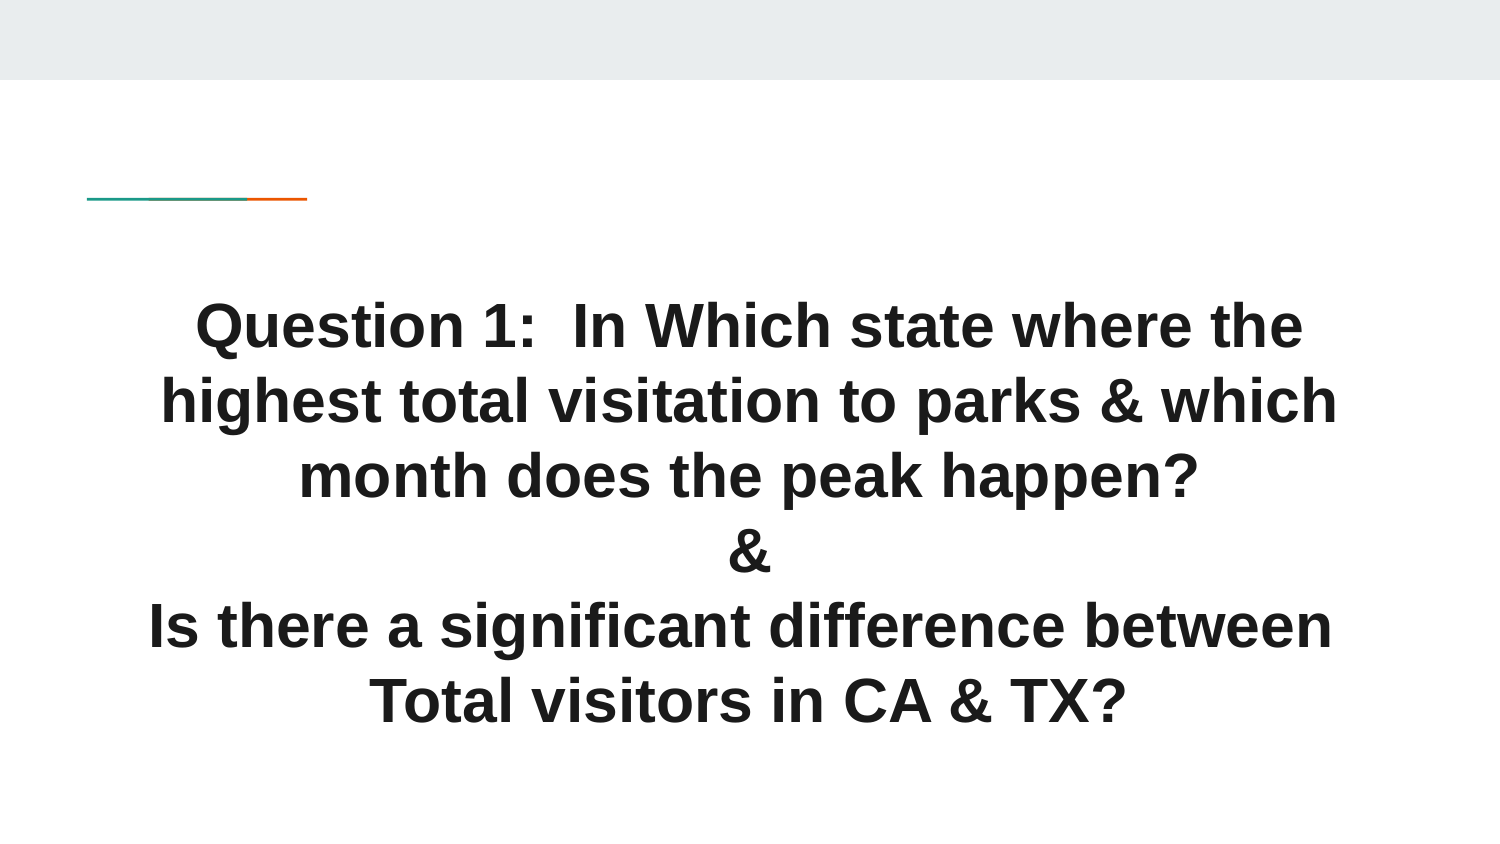

# Question 1:  In Which state where the highest total visitation to parks & which month does the peak happen?
&
Is there a significant difference between
Total visitors in CA & TX?